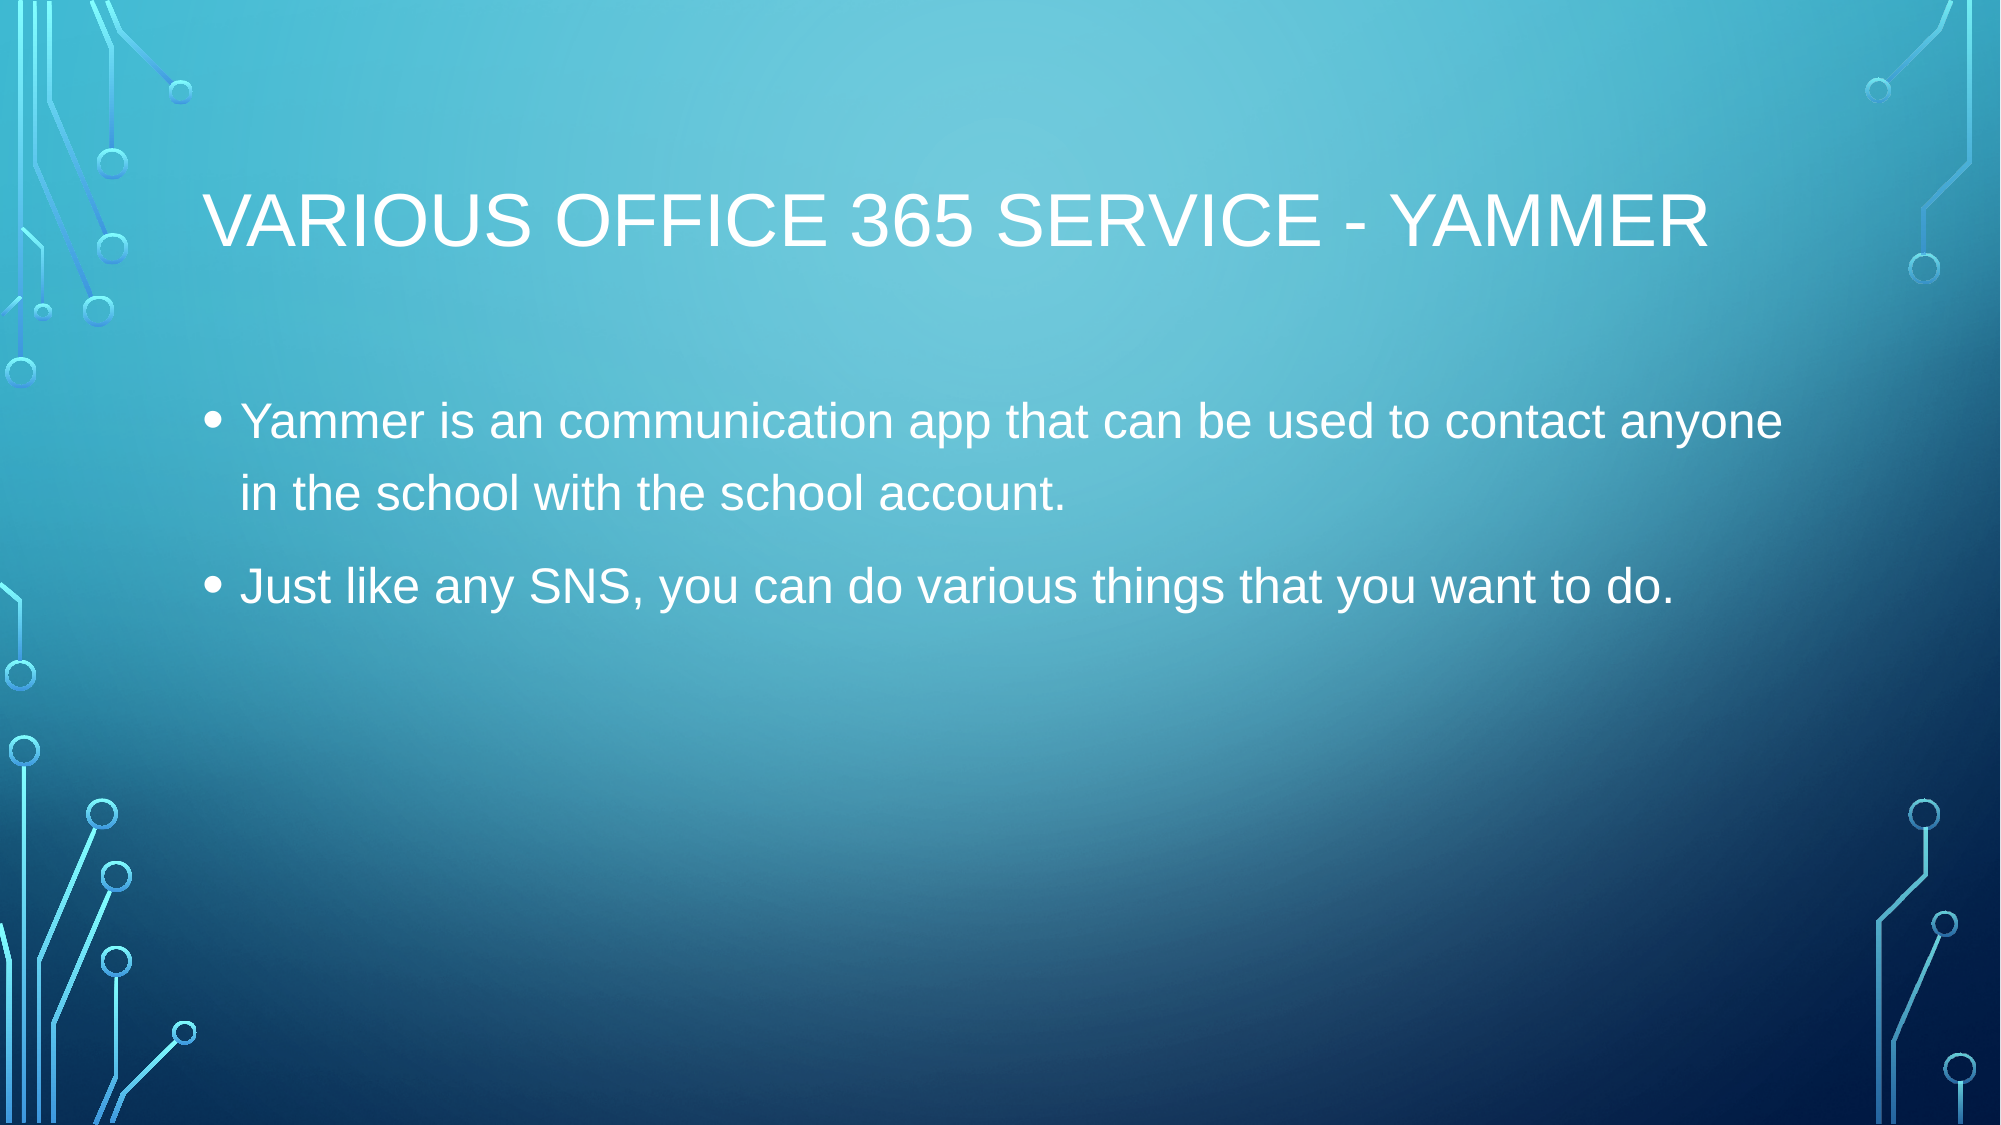

# Various office 365 service - yammer
Yammer is an communication app that can be used to contact anyone in the school with the school account.
Just like any SNS, you can do various things that you want to do.